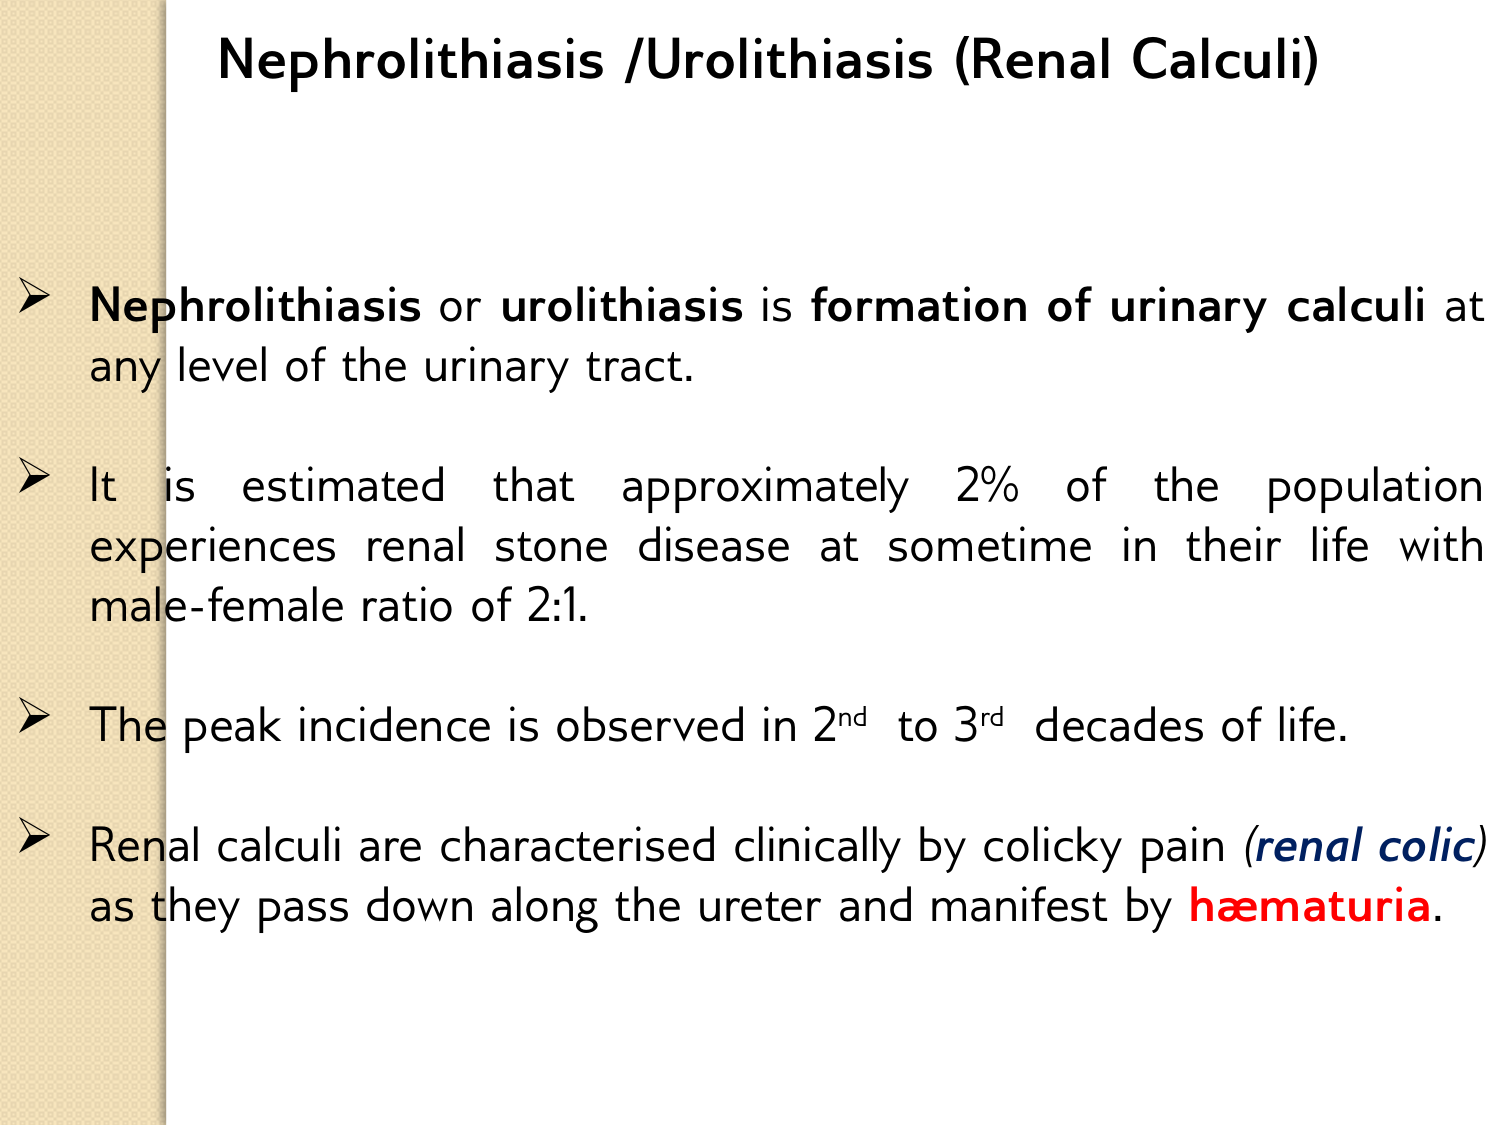

Nephrolithiasis /Urolithiasis (Renal Calculi)
Nephrolithiasis or urolithiasis is formation of urinary calculi at any level of the urinary tract.

It is estimated that approximately 2% of the population experiences renal stone disease at sometime in their life with male-female ratio of 2:1.

The peak incidence is observed in 2nd  to 3rd  decades of life.

Renal calculi are characterised clinically by colicky pain (renal colic) as they pass down along the ureter and manifest by haematuria.